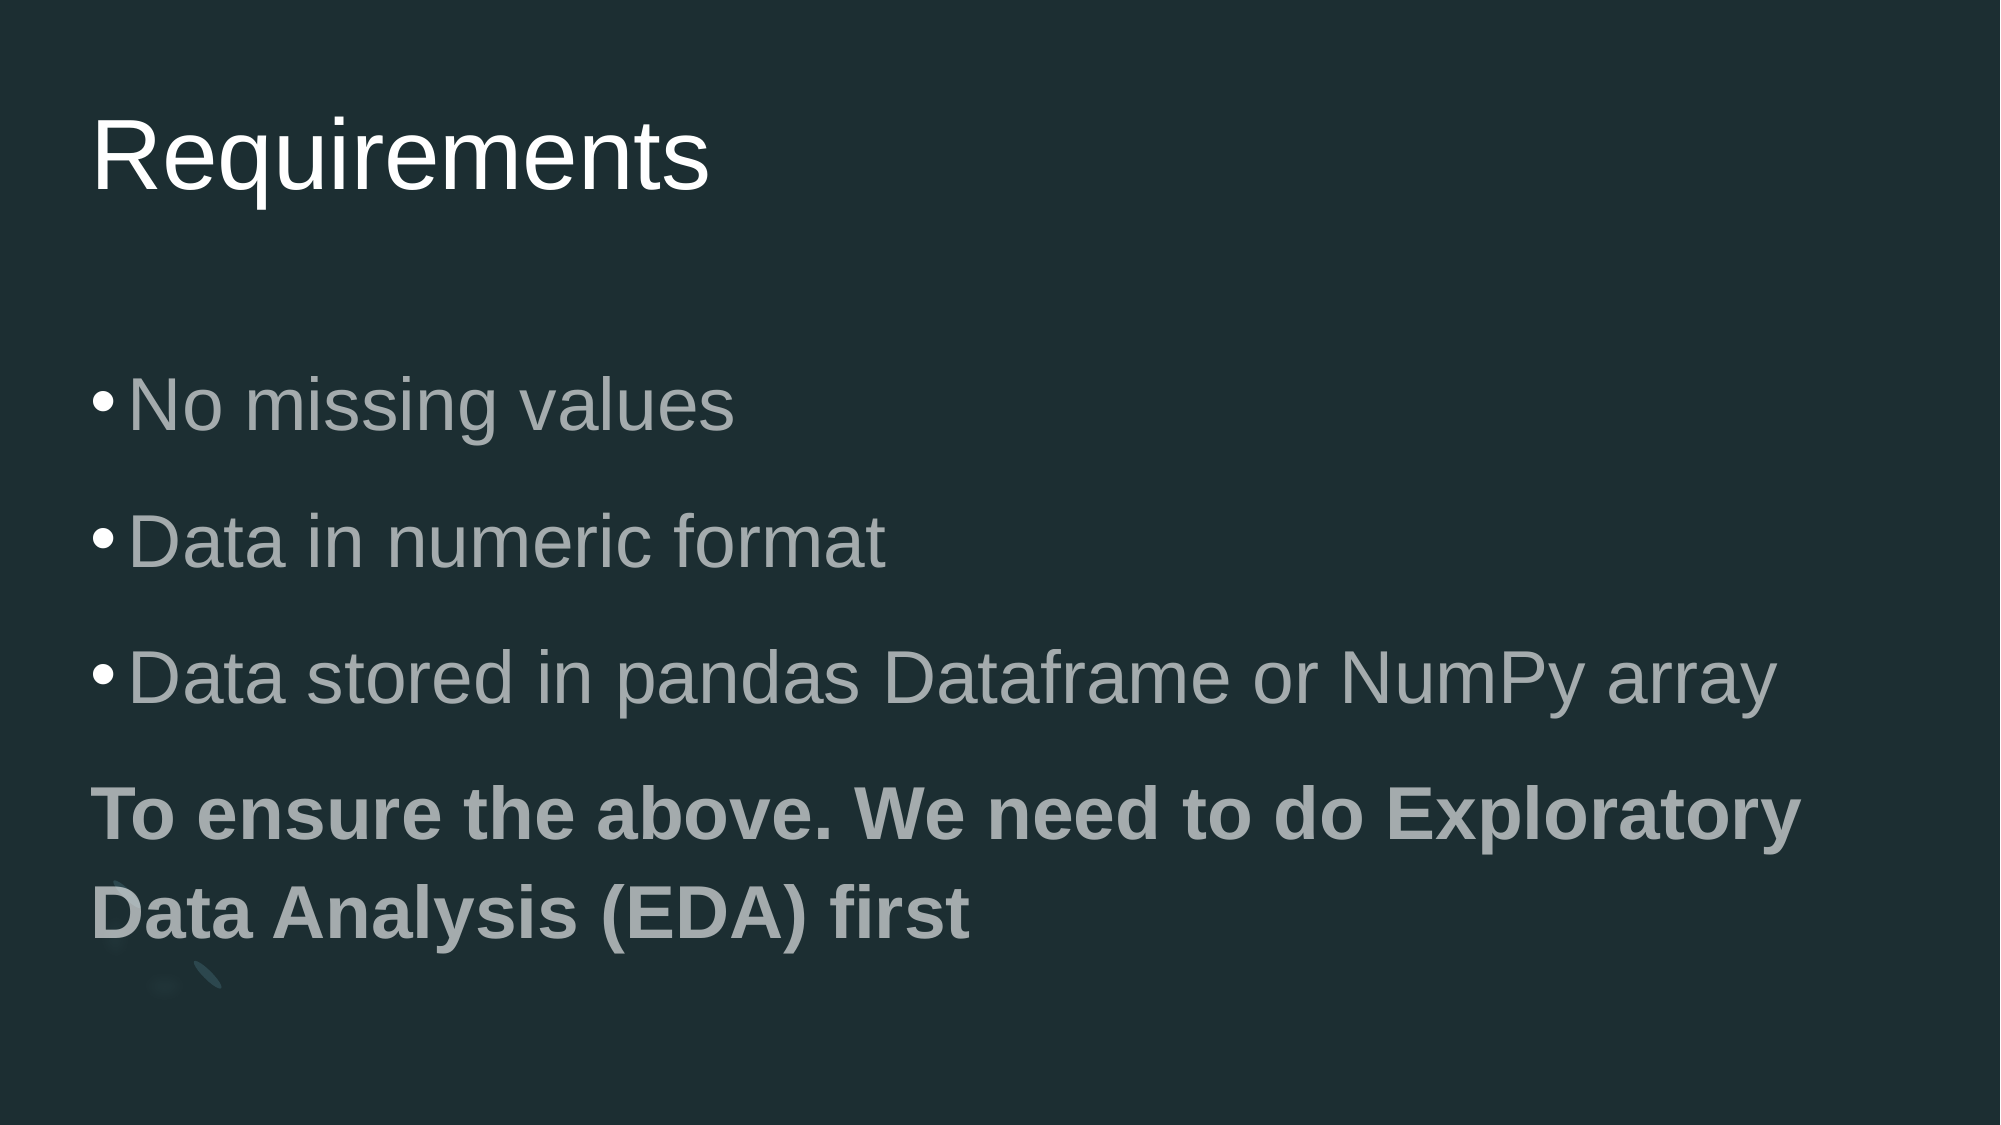

# Requirements
No missing values
Data in numeric format
Data stored in pandas Dataframe or NumPy array
To ensure the above. We need to do Exploratory Data Analysis (EDA) first